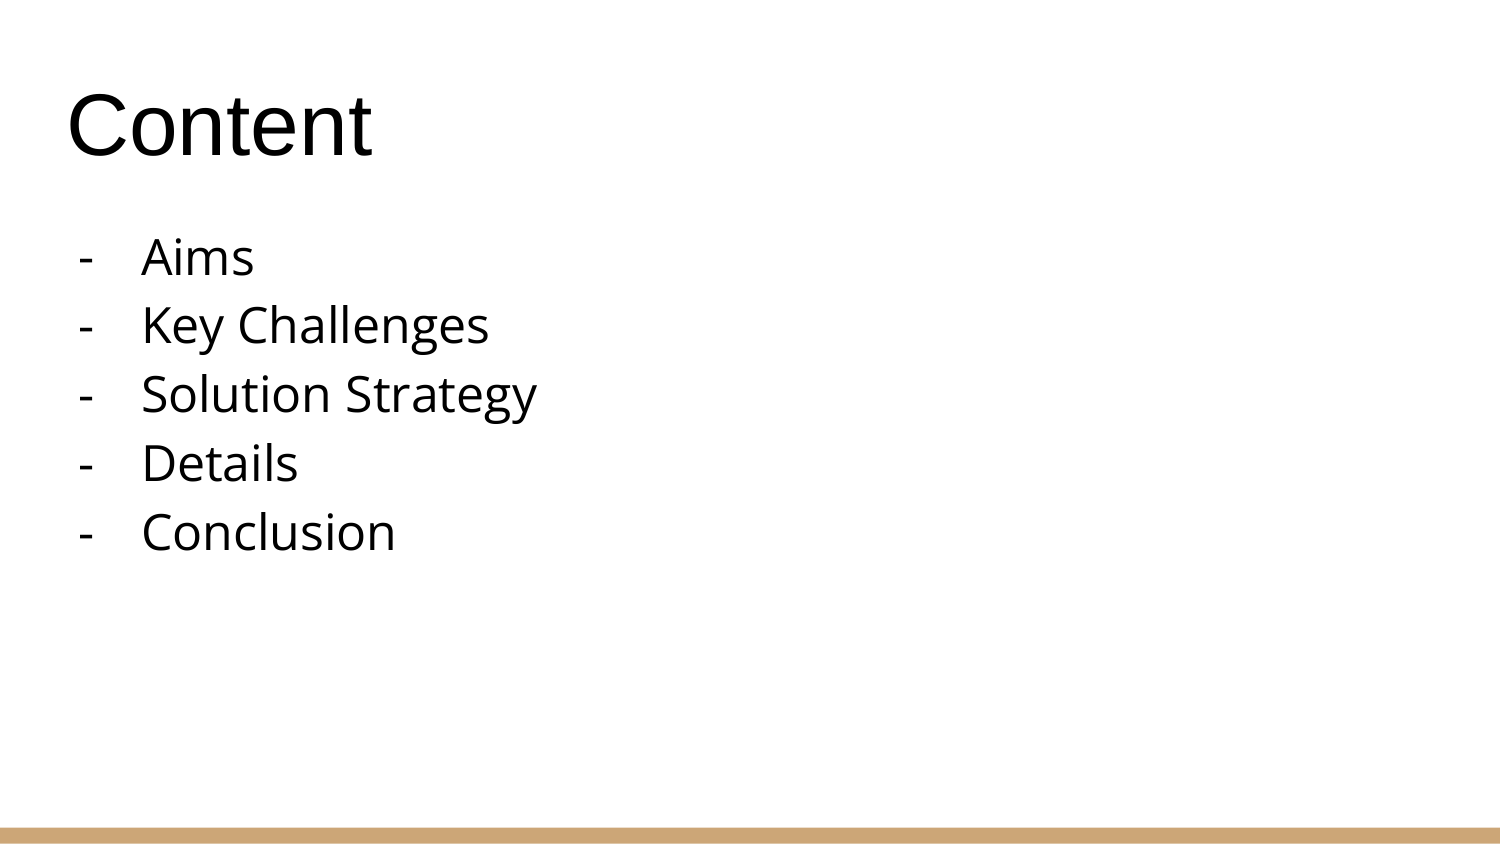

# Content
Aims
Key Challenges
Solution Strategy
Details
Conclusion